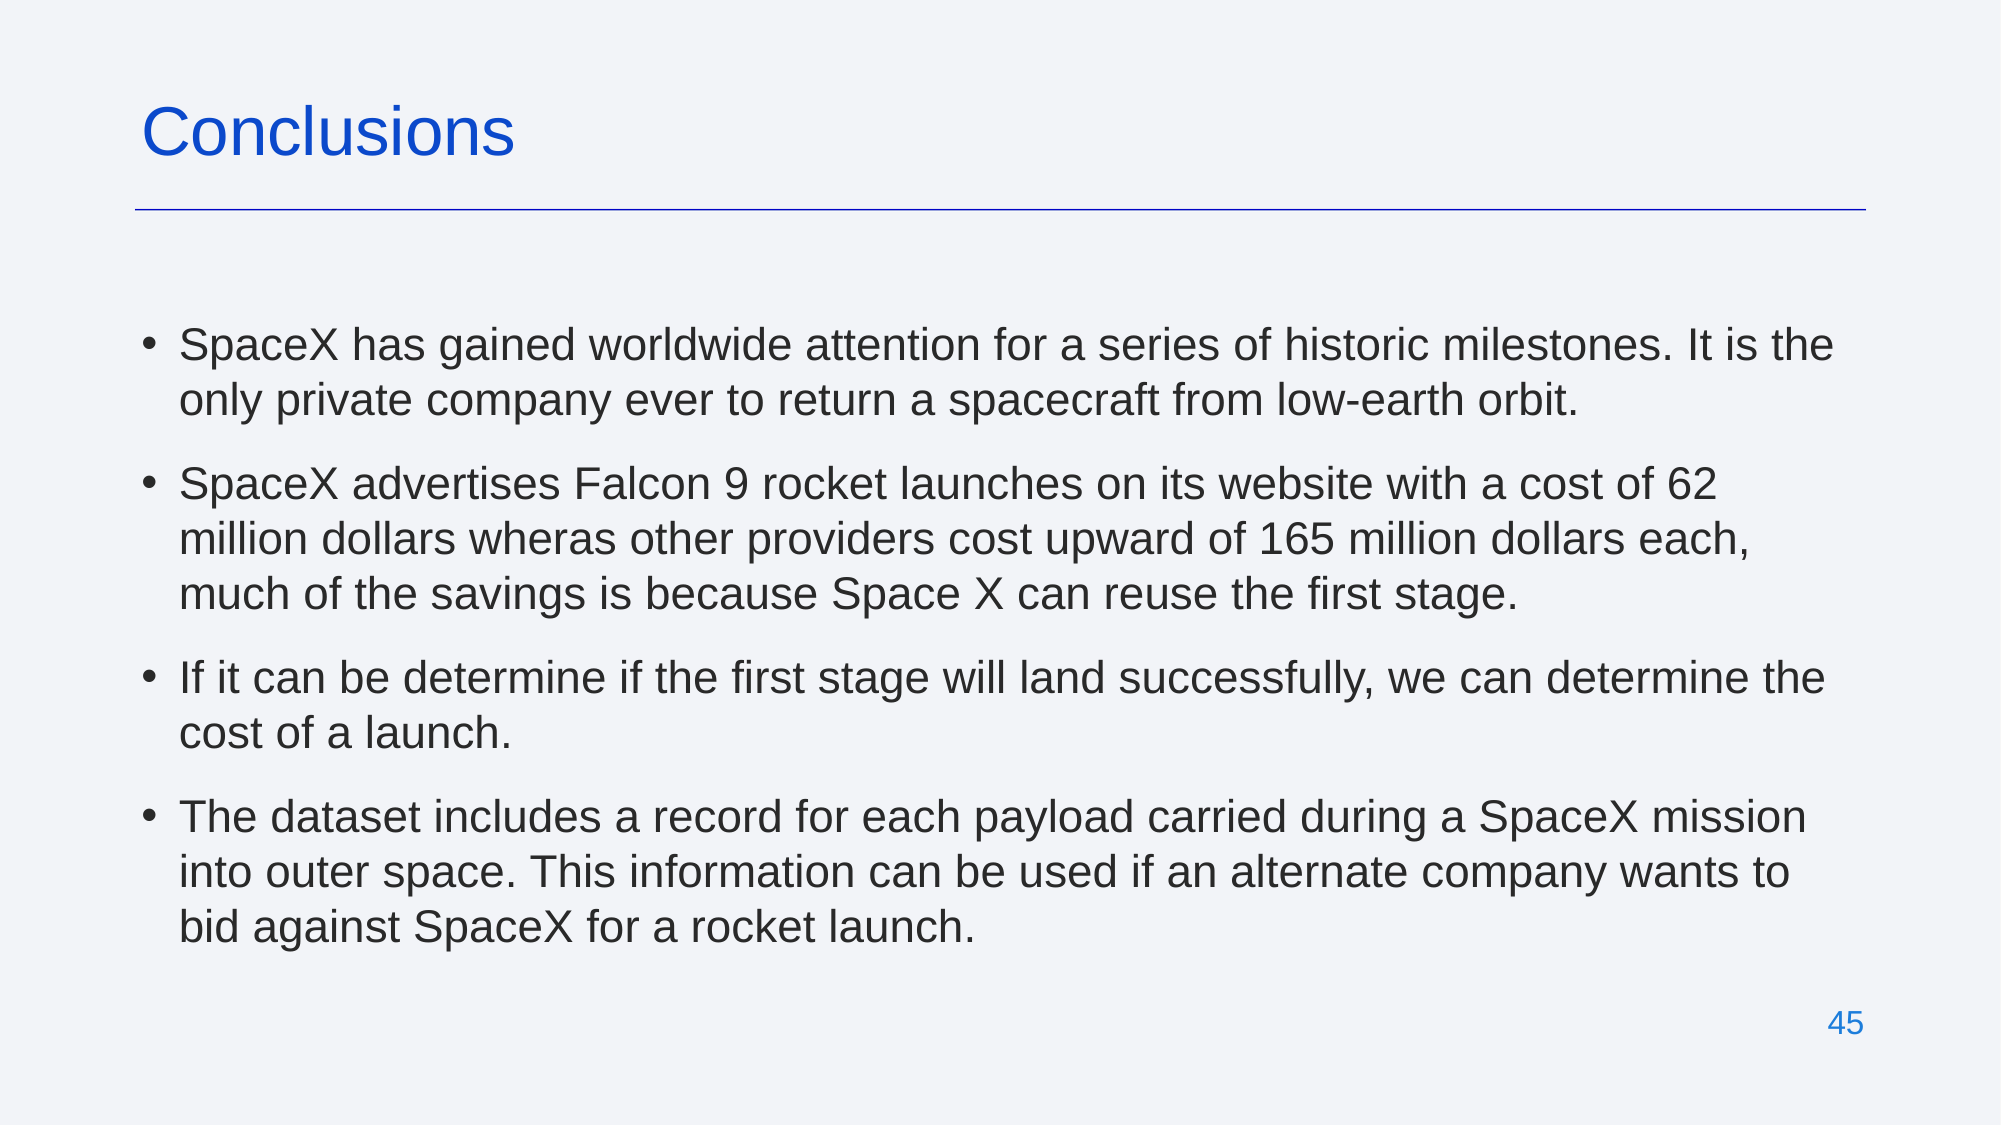

Conclusions
SpaceX has gained worldwide attention for a series of historic milestones. It is the only private company ever to return a spacecraft from low-earth orbit.
SpaceX advertises Falcon 9 rocket launches on its website with a cost of 62 million dollars wheras other providers cost upward of 165 million dollars each, much of the savings is because Space X can reuse the first stage.
If it can be determine if the first stage will land successfully, we can determine the cost of a launch.
The dataset includes a record for each payload carried during a SpaceX mission into outer space. This information can be used if an alternate company wants to bid against SpaceX for a rocket launch.
45